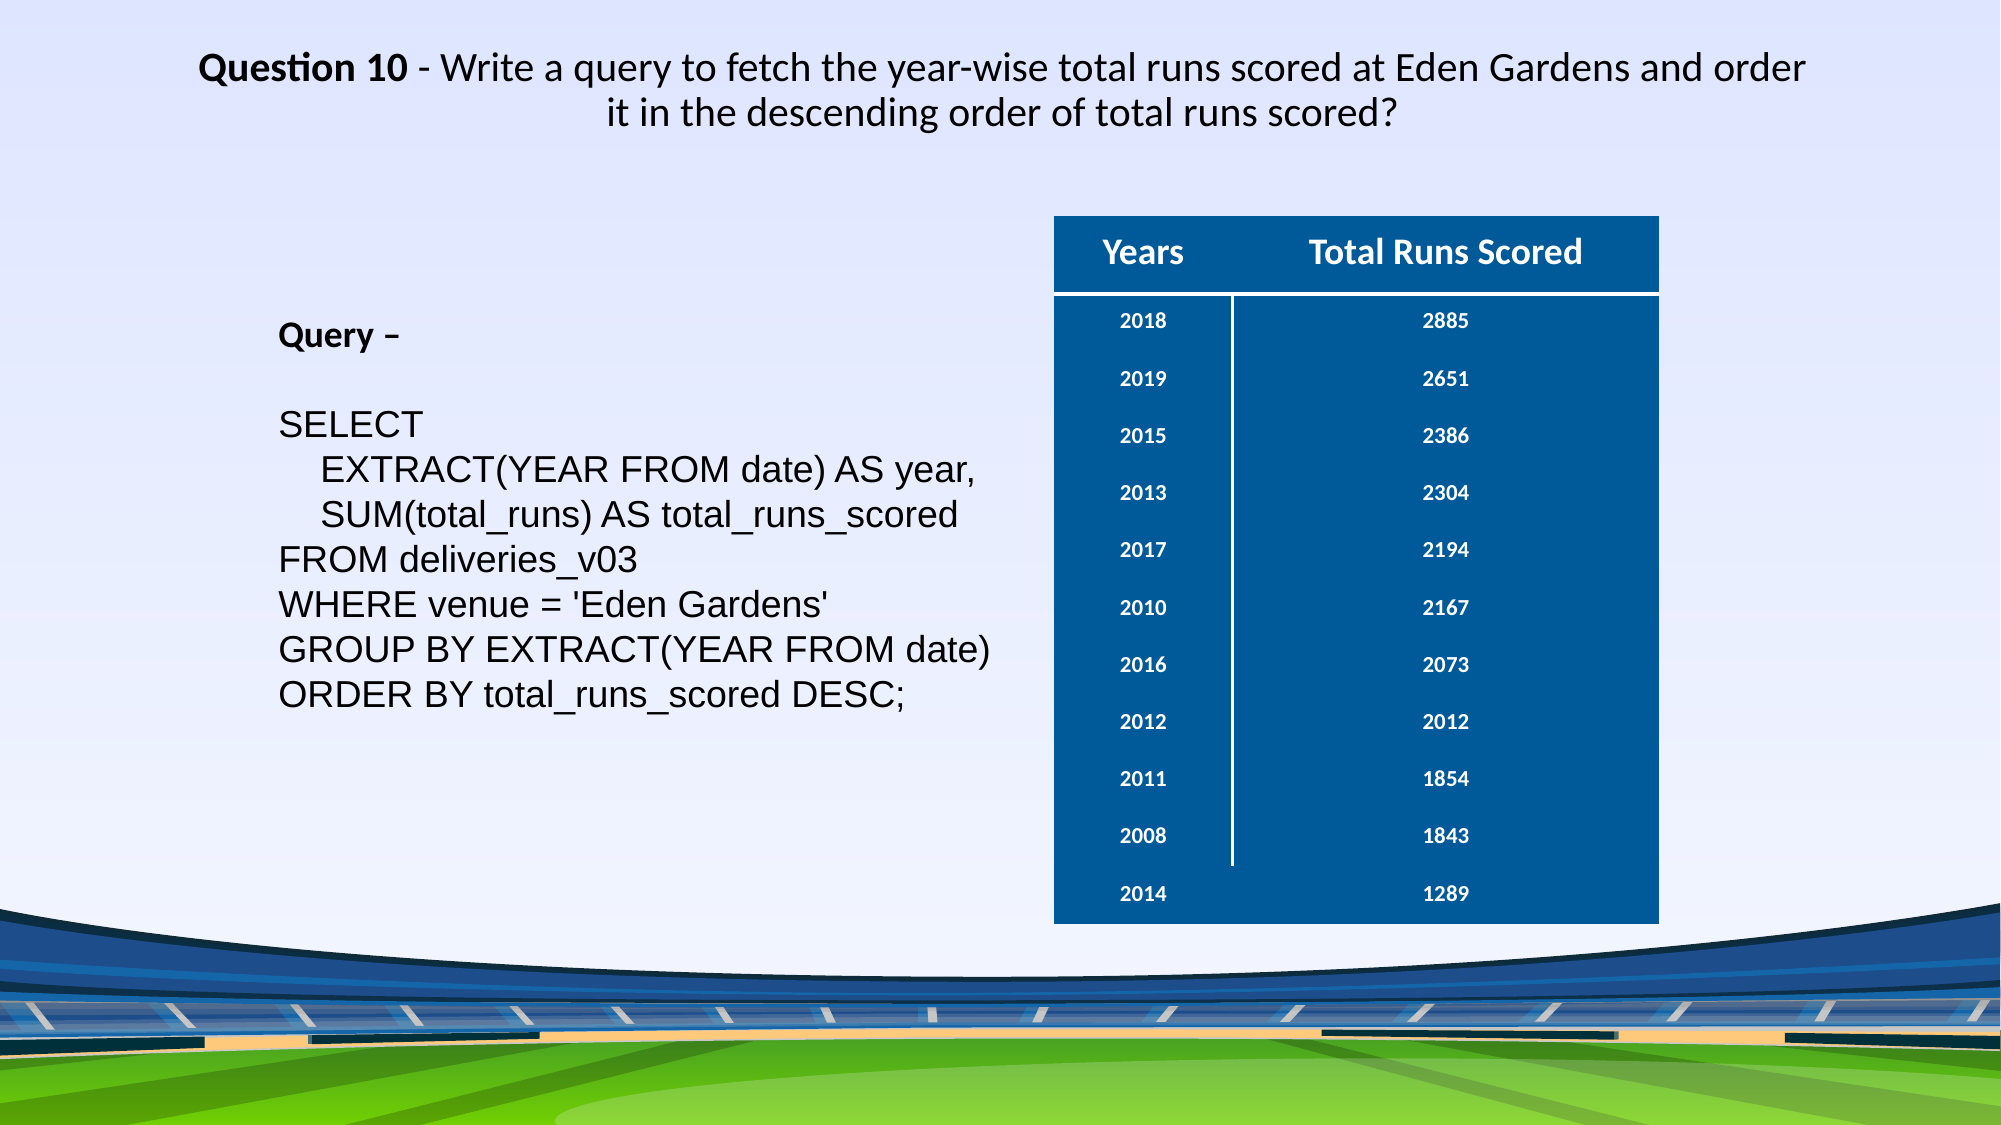

Question 10 - Write a query to fetch the year-wise total runs scored at Eden Gardens and order it in the descending order of total runs scored?
| Years | Total Runs Scored |
| --- | --- |
| 2018 | 2885 |
| 2019 | 2651 |
| 2015 | 2386 |
| 2013 | 2304 |
| 2017 | 2194 |
| 2010 | 2167 |
| 2016 | 2073 |
| 2012 | 2012 |
| 2011 | 1854 |
| 2008 | 1843 |
| 2014 | 1289 |
Query –

SELECT
    EXTRACT(YEAR FROM date) AS year,
    SUM(total_runs) AS total_runs_scored
FROM deliveries_v03
WHERE venue = 'Eden Gardens'
GROUP BY EXTRACT(YEAR FROM date)
ORDER BY total_runs_scored DESC;